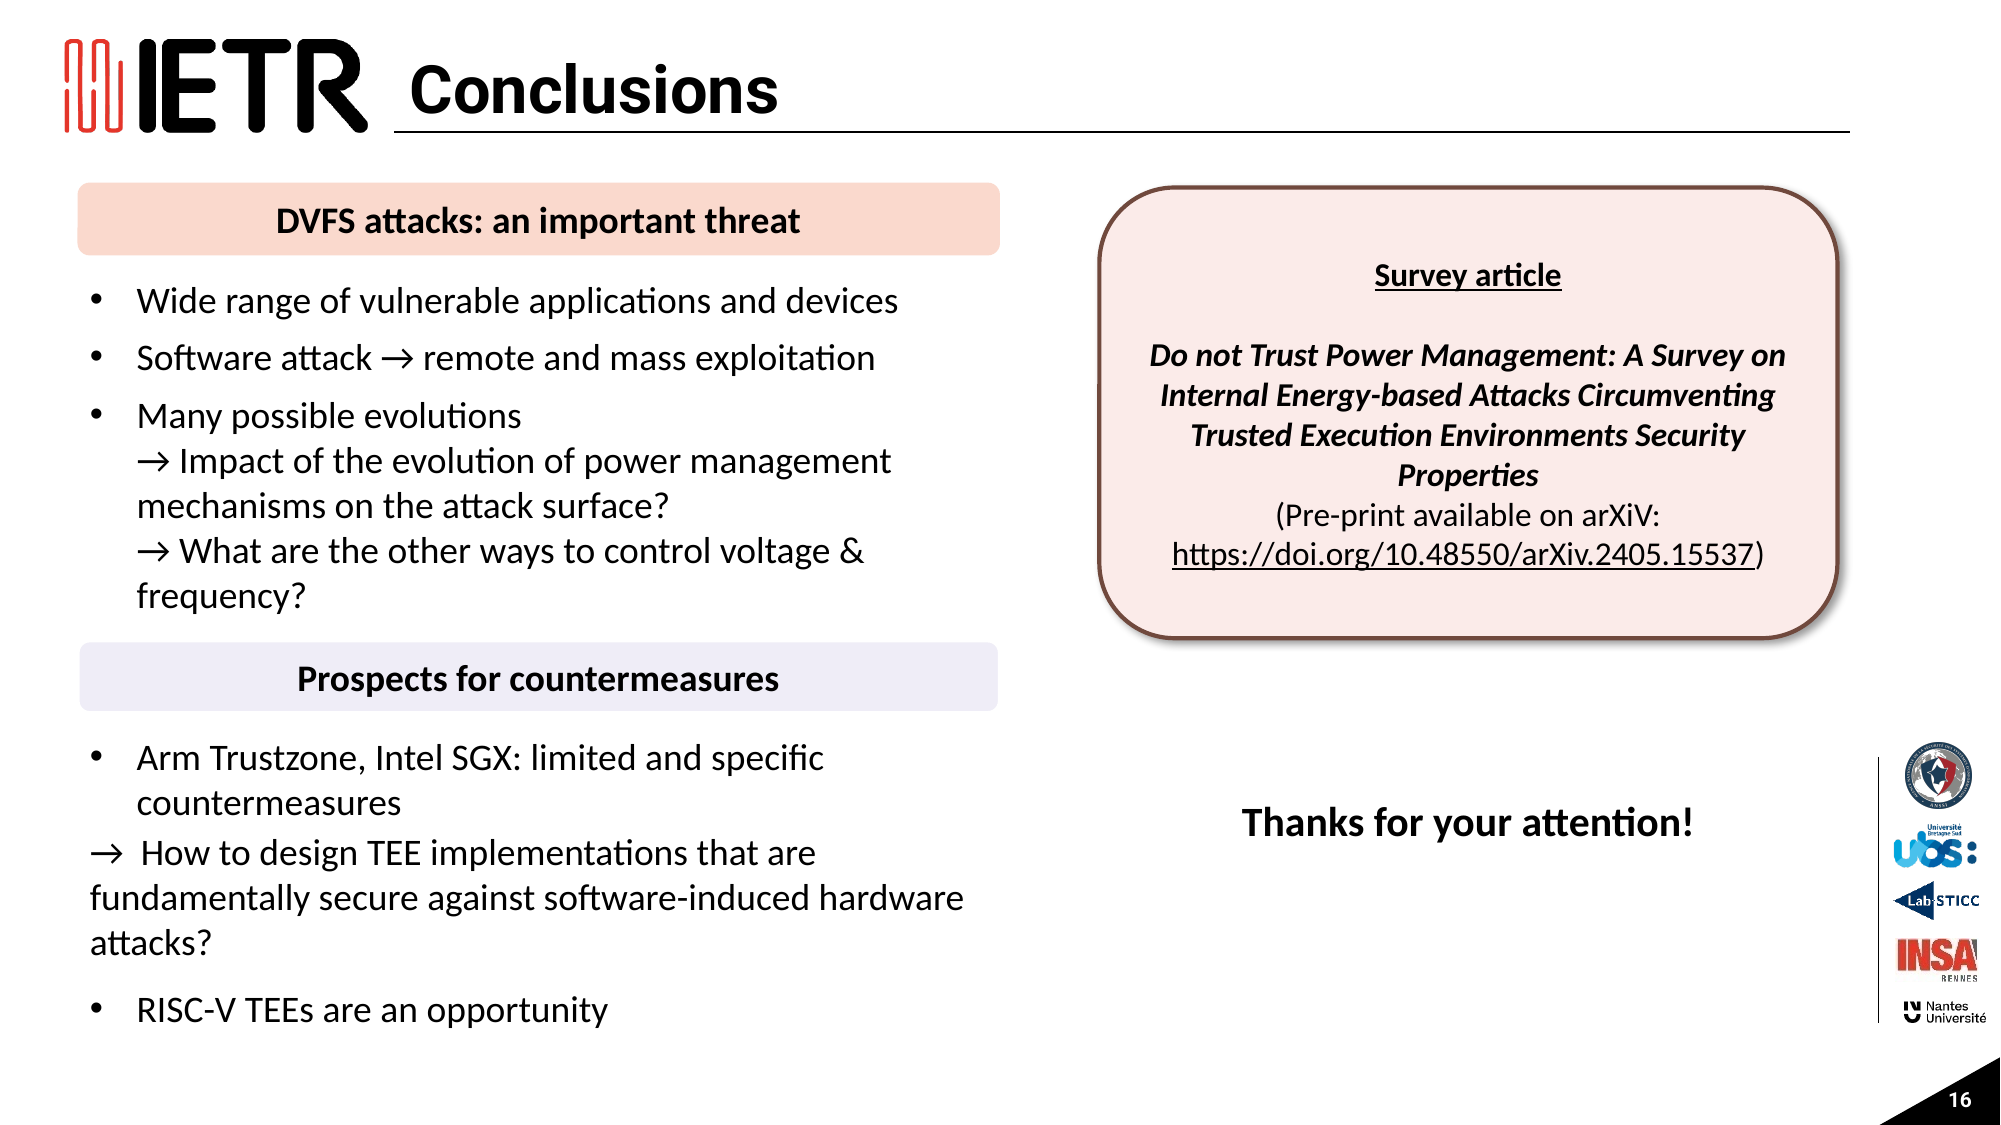

Conclusions
DVFS attacks: an important threat
Survey article

Do not Trust Power Management: A Survey on Internal Energy-based Attacks Circumventing Trusted Execution Environments Security Properties
(Pre-print available on arXiV:
https://doi.org/10.48550/arXiv.2405.15537)
Wide range of vulnerable applications and devices
Software attack → remote and mass exploitation
Many possible evolutions
→ Impact of the evolution of power management mechanisms on the attack surface?
→ What are the other ways to control voltage & frequency?
Prospects for countermeasures
Arm Trustzone, Intel SGX: limited and specific countermeasures
Thanks for your attention!
→  How to design TEE implementations that are fundamentally secure against software-induced hardware attacks?
RISC-V TEEs are an opportunity